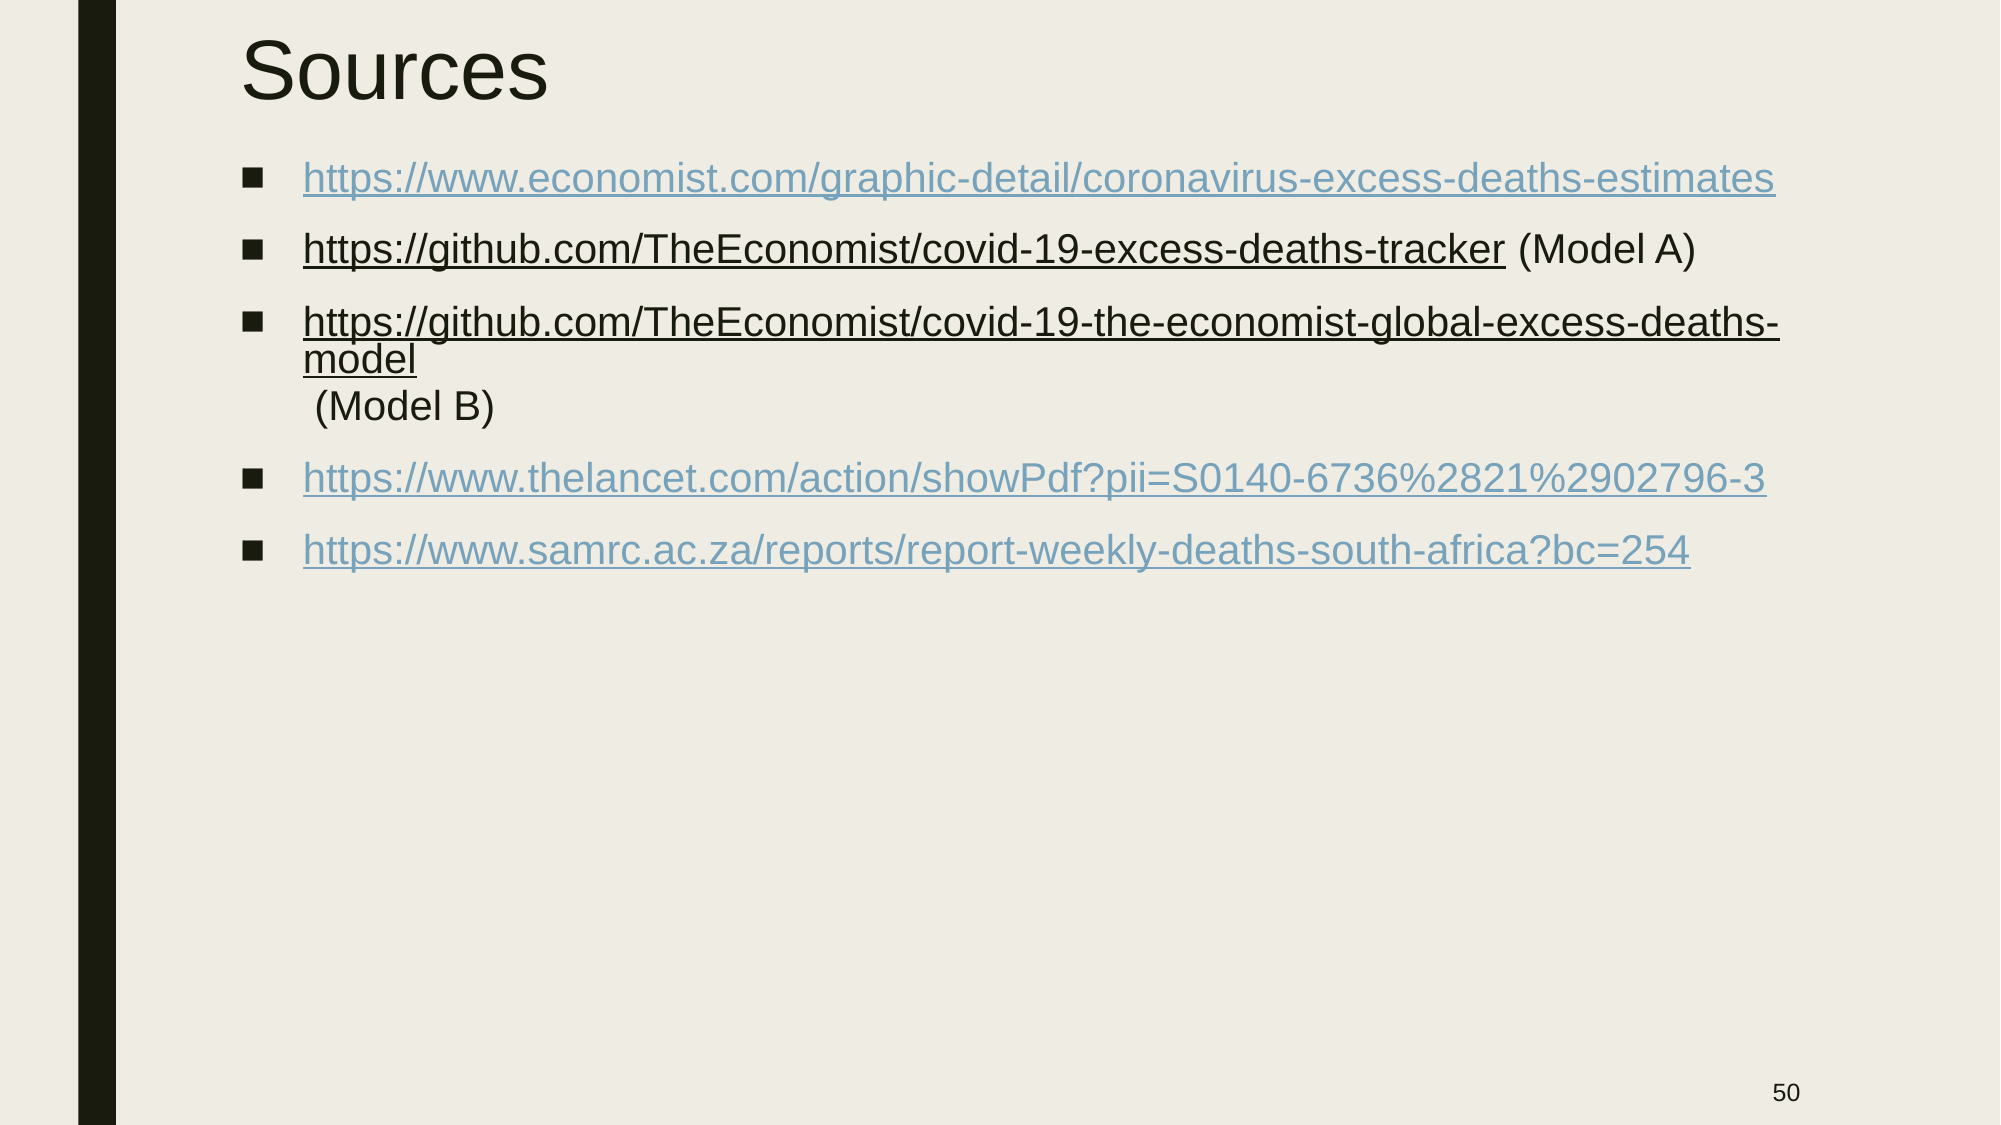

# Sources
https://www.economist.com/graphic-detail/coronavirus-excess-deaths-estimates
https://github.com/TheEconomist/covid-19-excess-deaths-tracker (Model A)
https://github.com/TheEconomist/covid-19-the-economist-global-excess-deaths-model (Model B)
https://www.thelancet.com/action/showPdf?pii=S0140-6736%2821%2902796-3
https://www.samrc.ac.za/reports/report-weekly-deaths-south-africa?bc=254

50